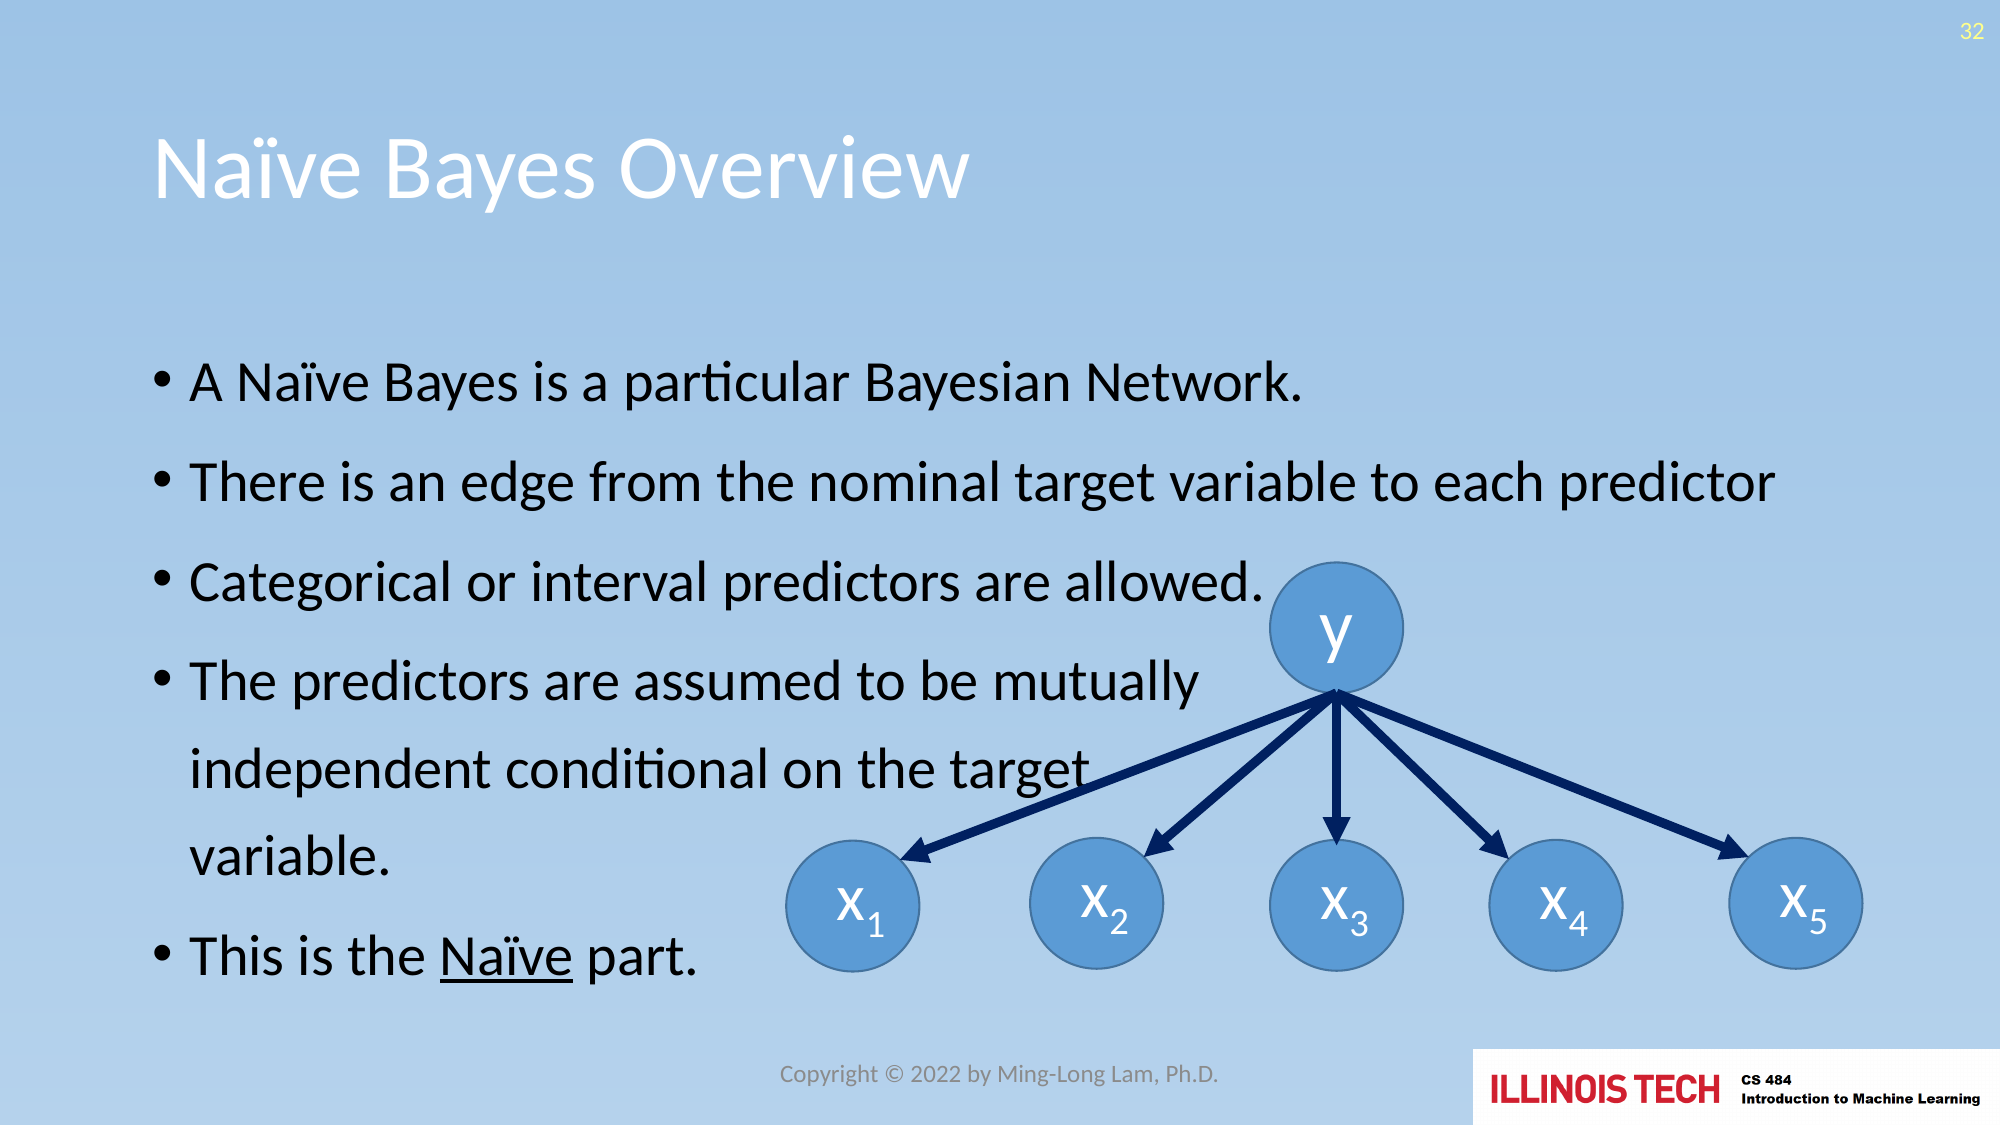

32
# Naïve Bayes Overview
A Naïve Bayes is a particular Bayesian Network.
There is an edge from the nominal target variable to each predictor
Categorical or interval predictors are allowed.
The predictors are assumed to be mutually
independent conditional on the target
variable.
This is the Naïve part.
y
x2
x5
x4
x3
x1
Copyright © 2022 by Ming-Long Lam, Ph.D.